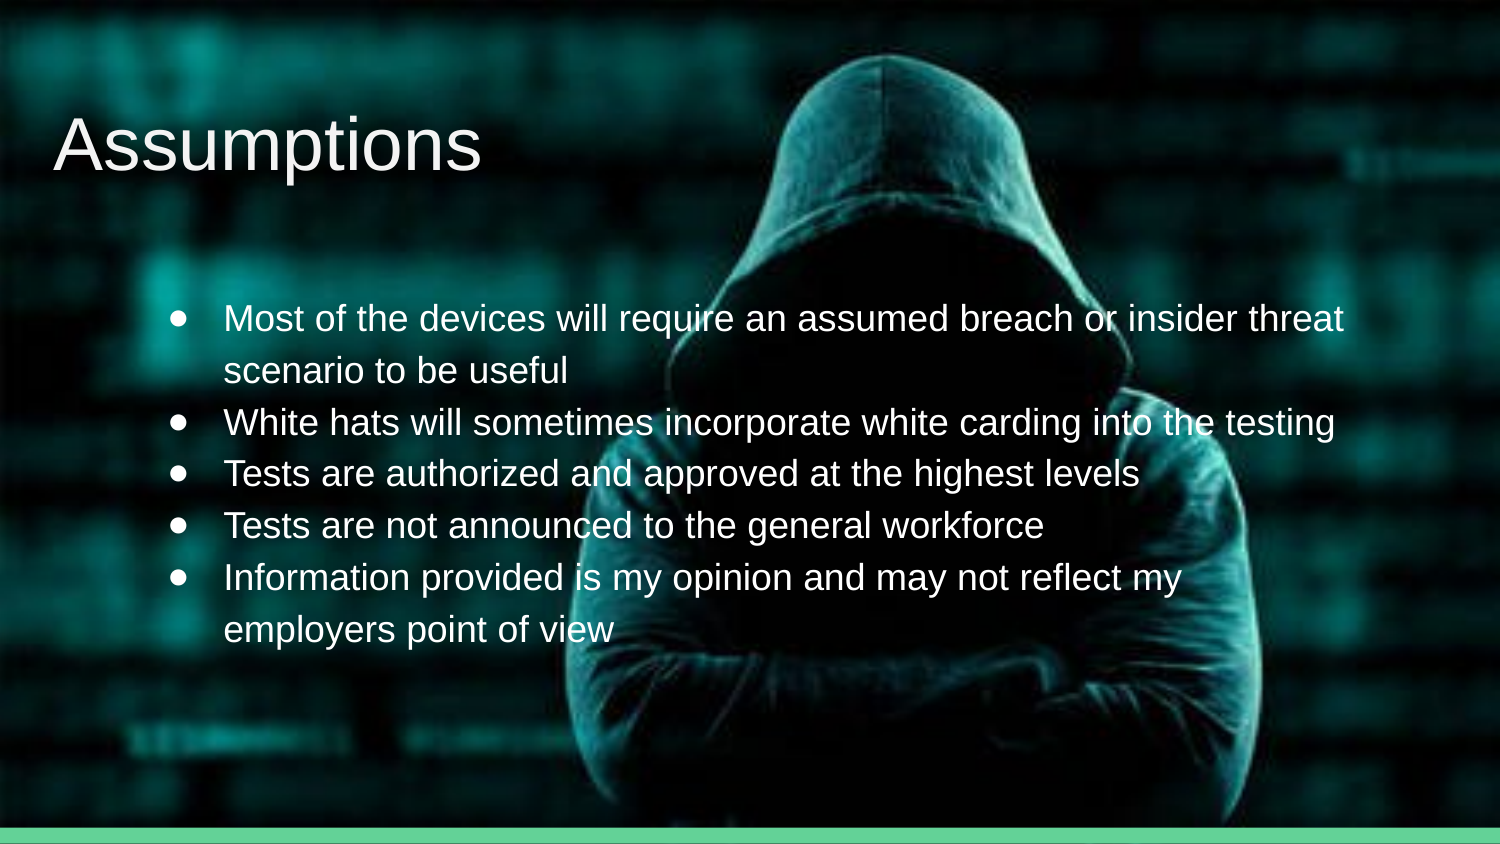

# Assumptions
Most of the devices will require an assumed breach or insider threat scenario to be useful
White hats will sometimes incorporate white carding into the testing
Tests are authorized and approved at the highest levels
Tests are not announced to the general workforce
Information provided is my opinion and may not reflect my employers point of view